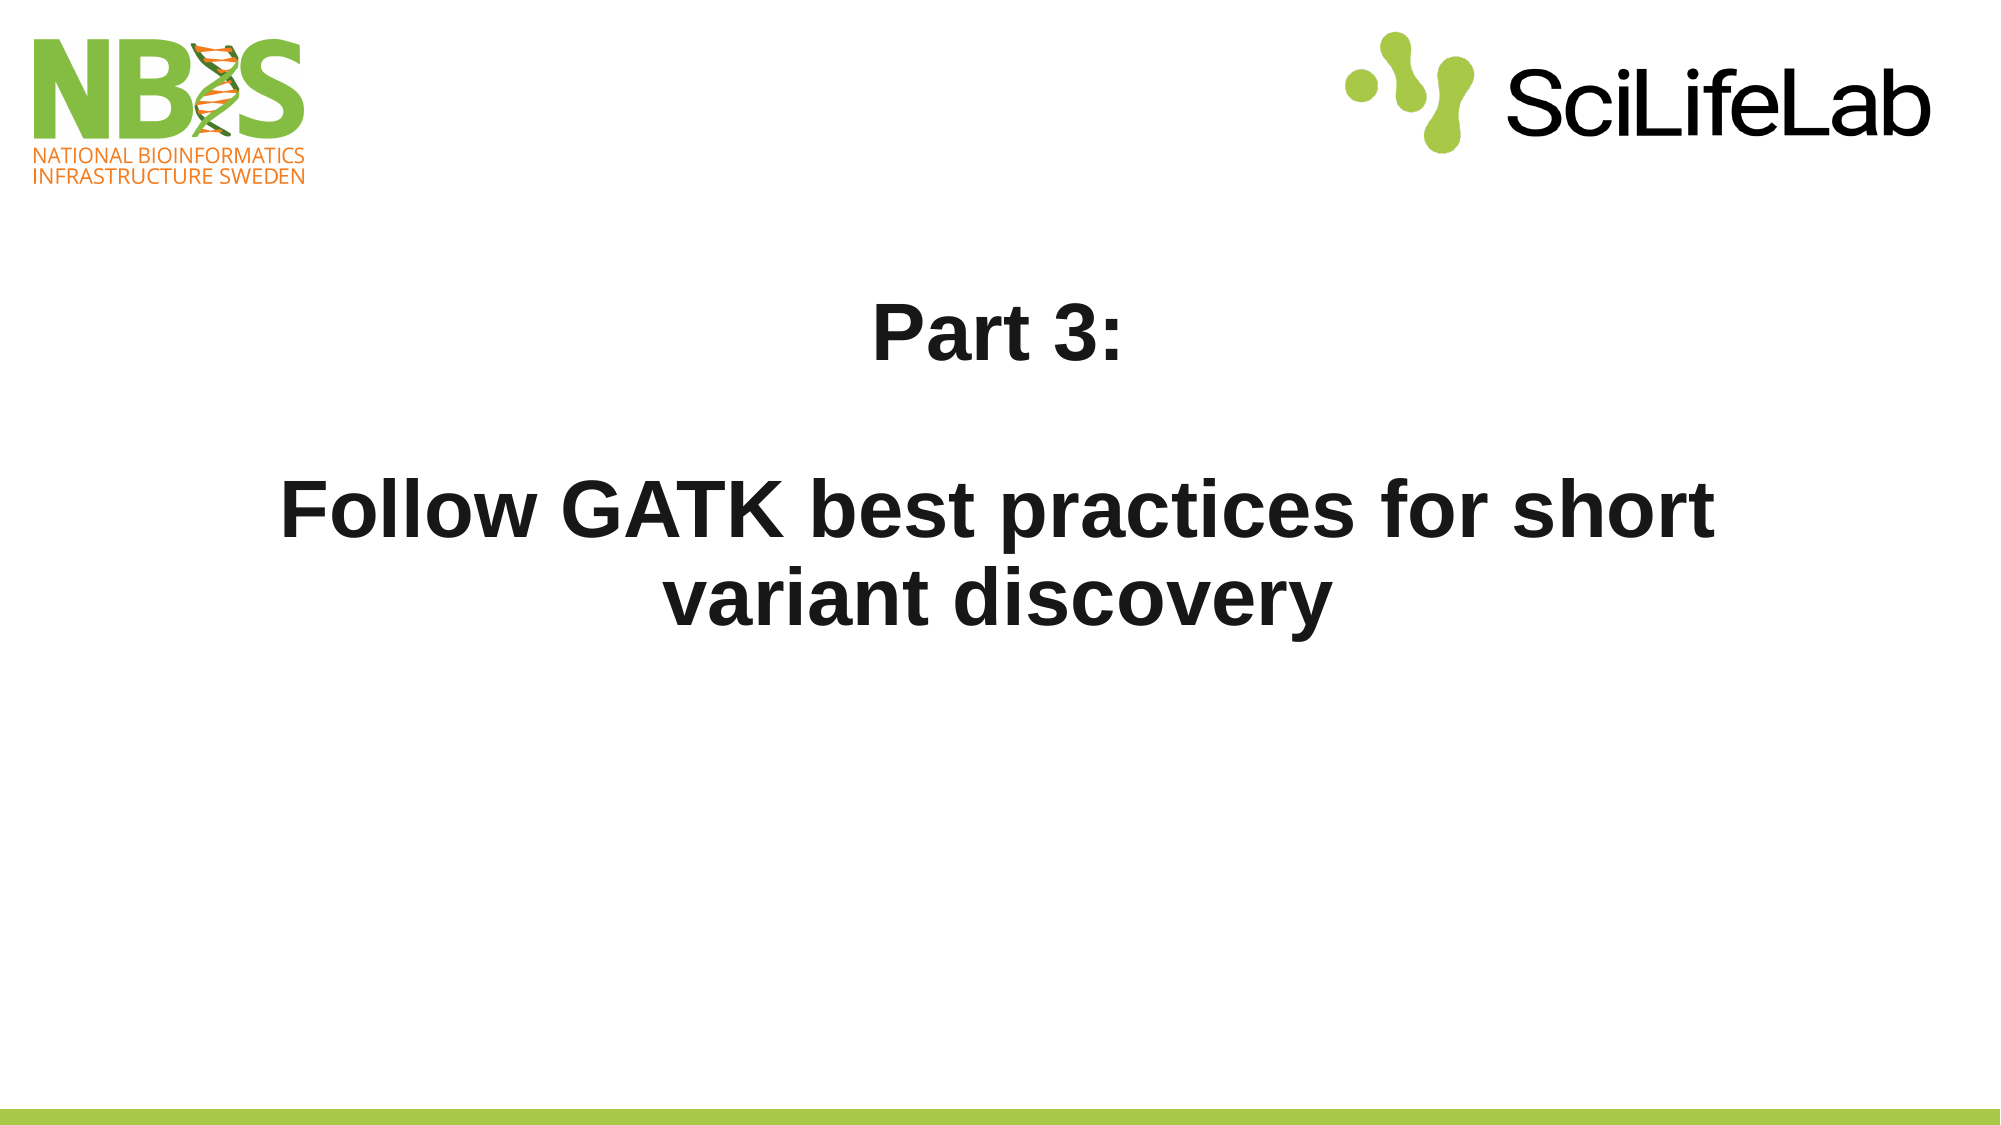

# Part 3: Follow GATK best practices for short variant discovery